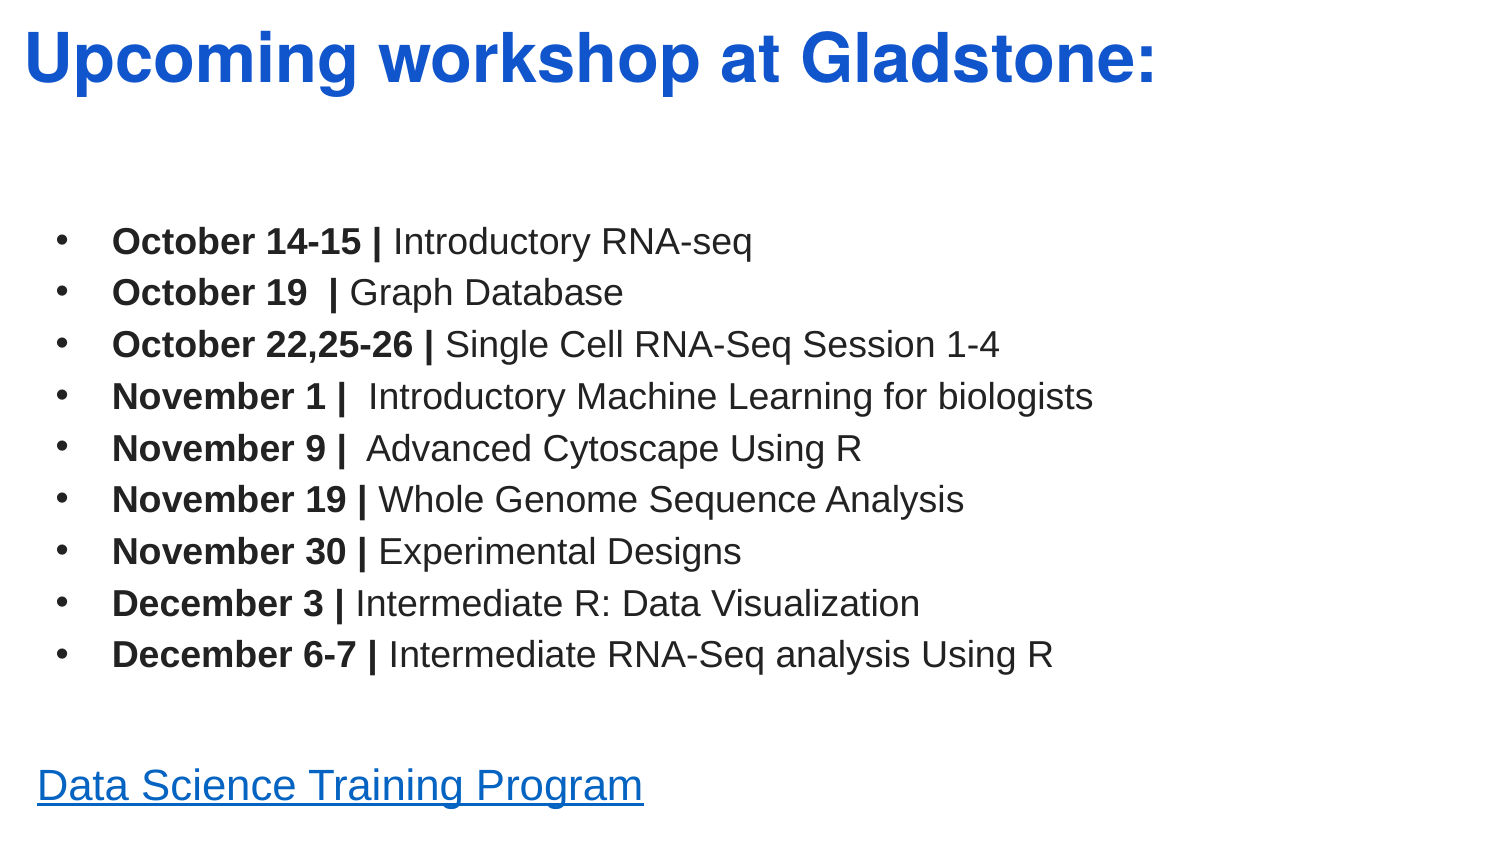

# Upcoming workshop at Gladstone:

October 14-15 | Introductory RNA-seq
October 19  | Graph Database
October 22,25-26 | Single Cell RNA-Seq Session 1-4
November 1 |  Introductory Machine Learning for biologists
November 9 |  Advanced Cytoscape Using R
November 19 | Whole Genome Sequence Analysis
November 30 | Experimental Designs
December 3 | Intermediate R: Data Visualization
December 6-7 | Intermediate RNA-Seq analysis Using R

Data Science Training Program